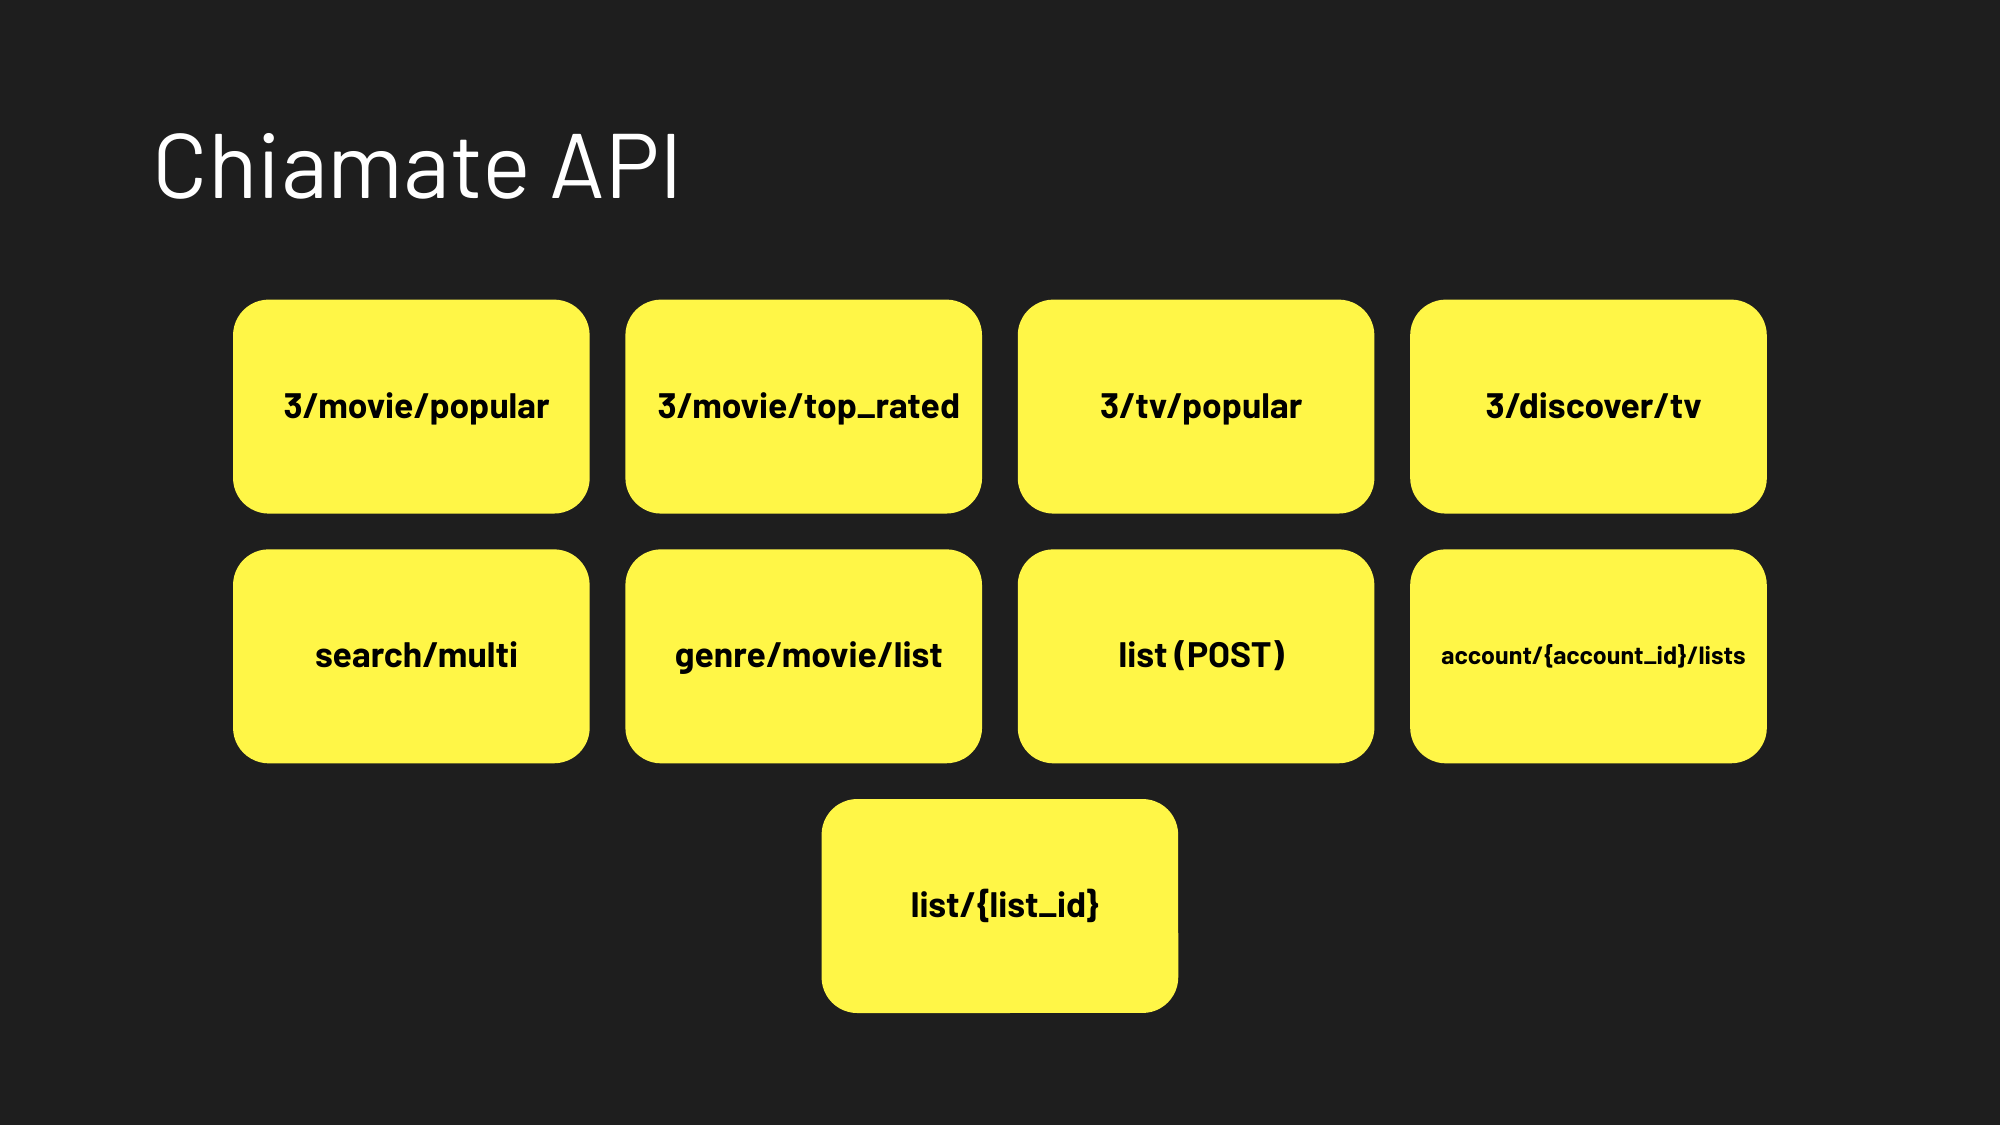

# Chiamate API
3/movie/popular
3/movie/top_rated
3/tv/popular
3/discover/tv
search/multi
genre/movie/list
list (POST)
account/{account_id}/lists
list/{list_id}